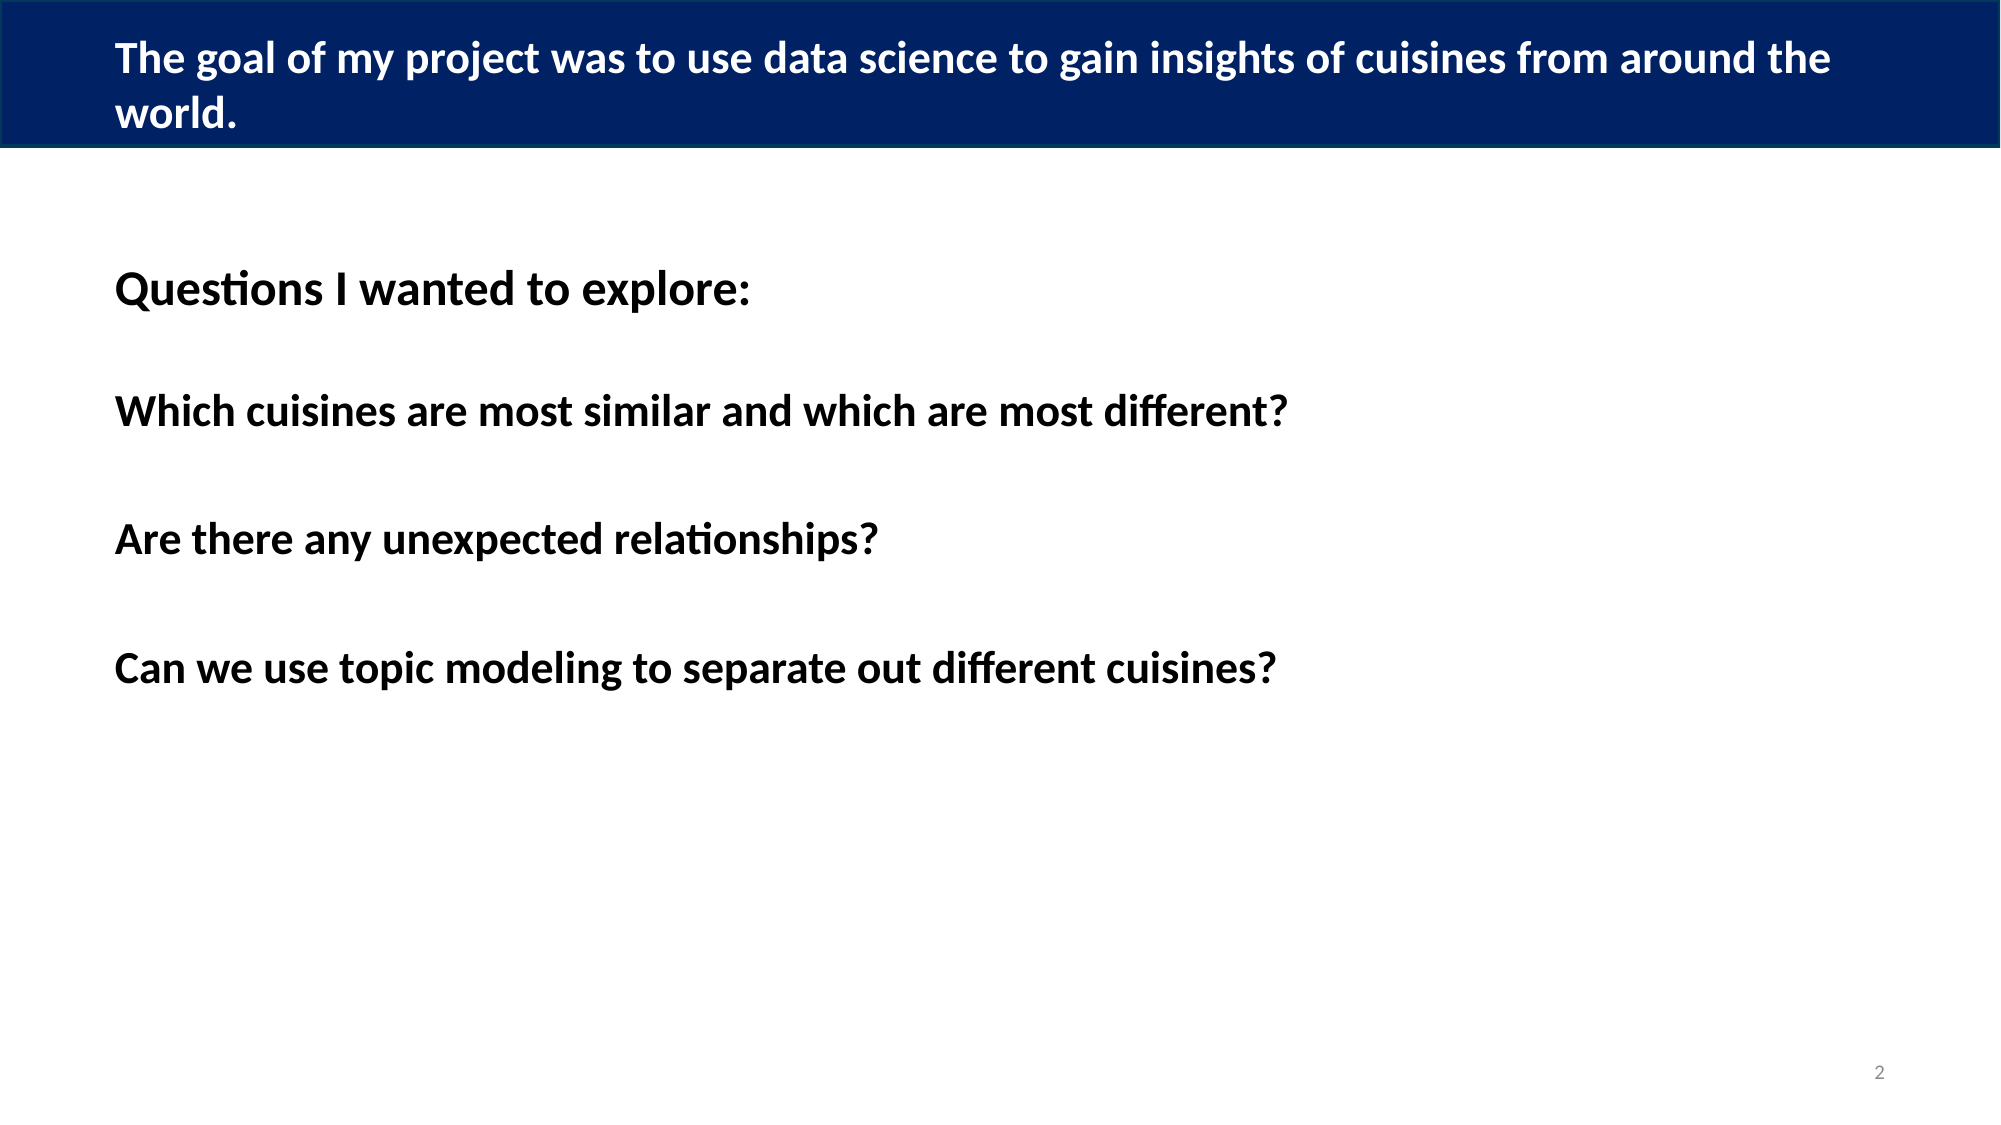

# The goal of my project was to use data science to gain insights of cuisines from around the world.
Questions I wanted to explore:
Which cuisines are most similar and which are most different?

Are there any unexpected relationships?

Can we use topic modeling to separate out different cuisines?

2